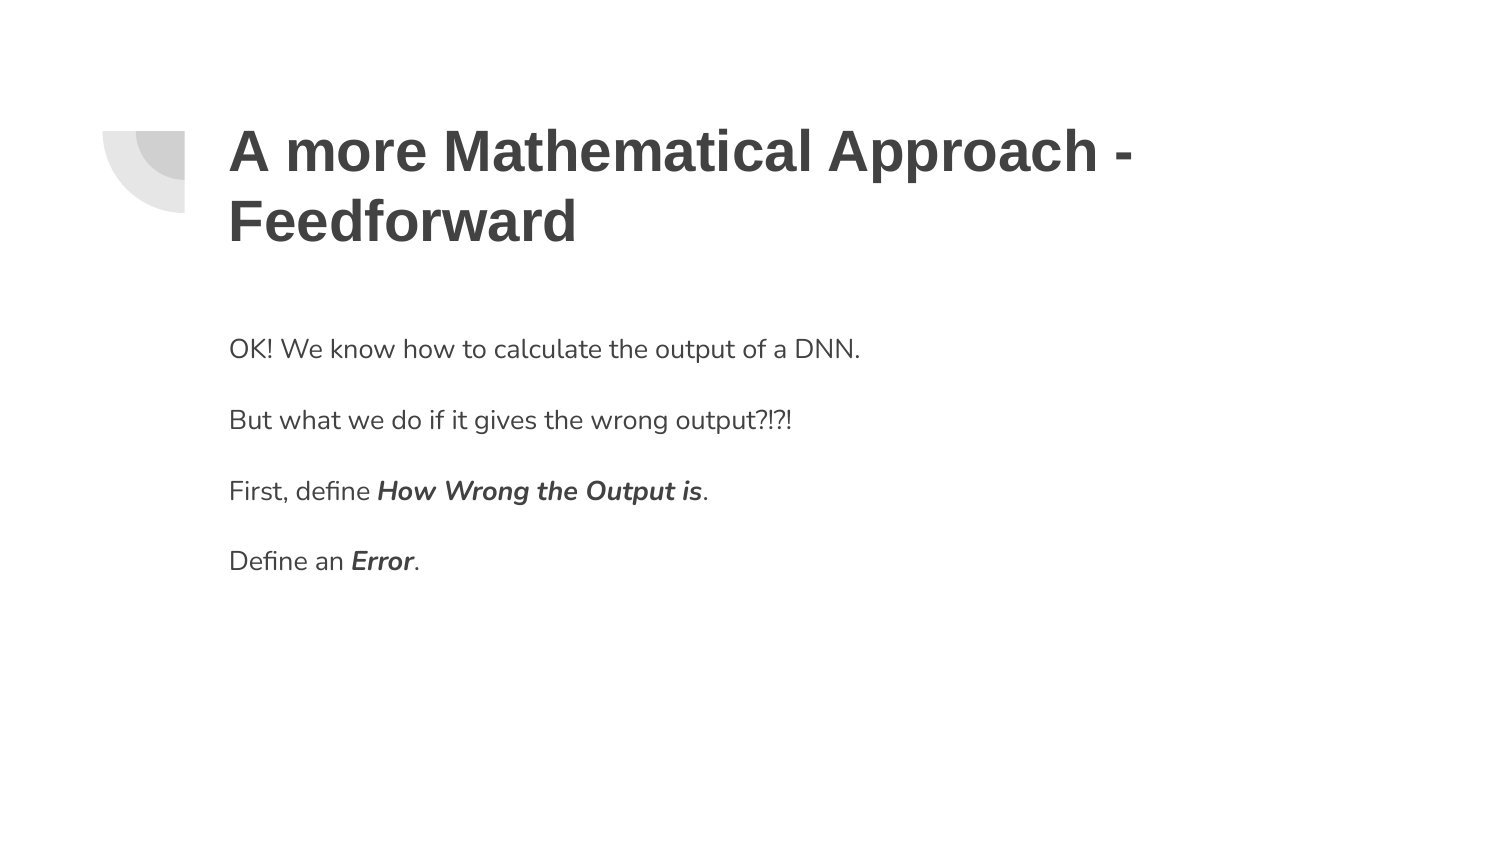

# A more Mathematical Approach - Feedforward
OK! We know how to calculate the output of a DNN.
But what we do if it gives the wrong output?!?!
First, define How Wrong the Output is.
Define an Error.